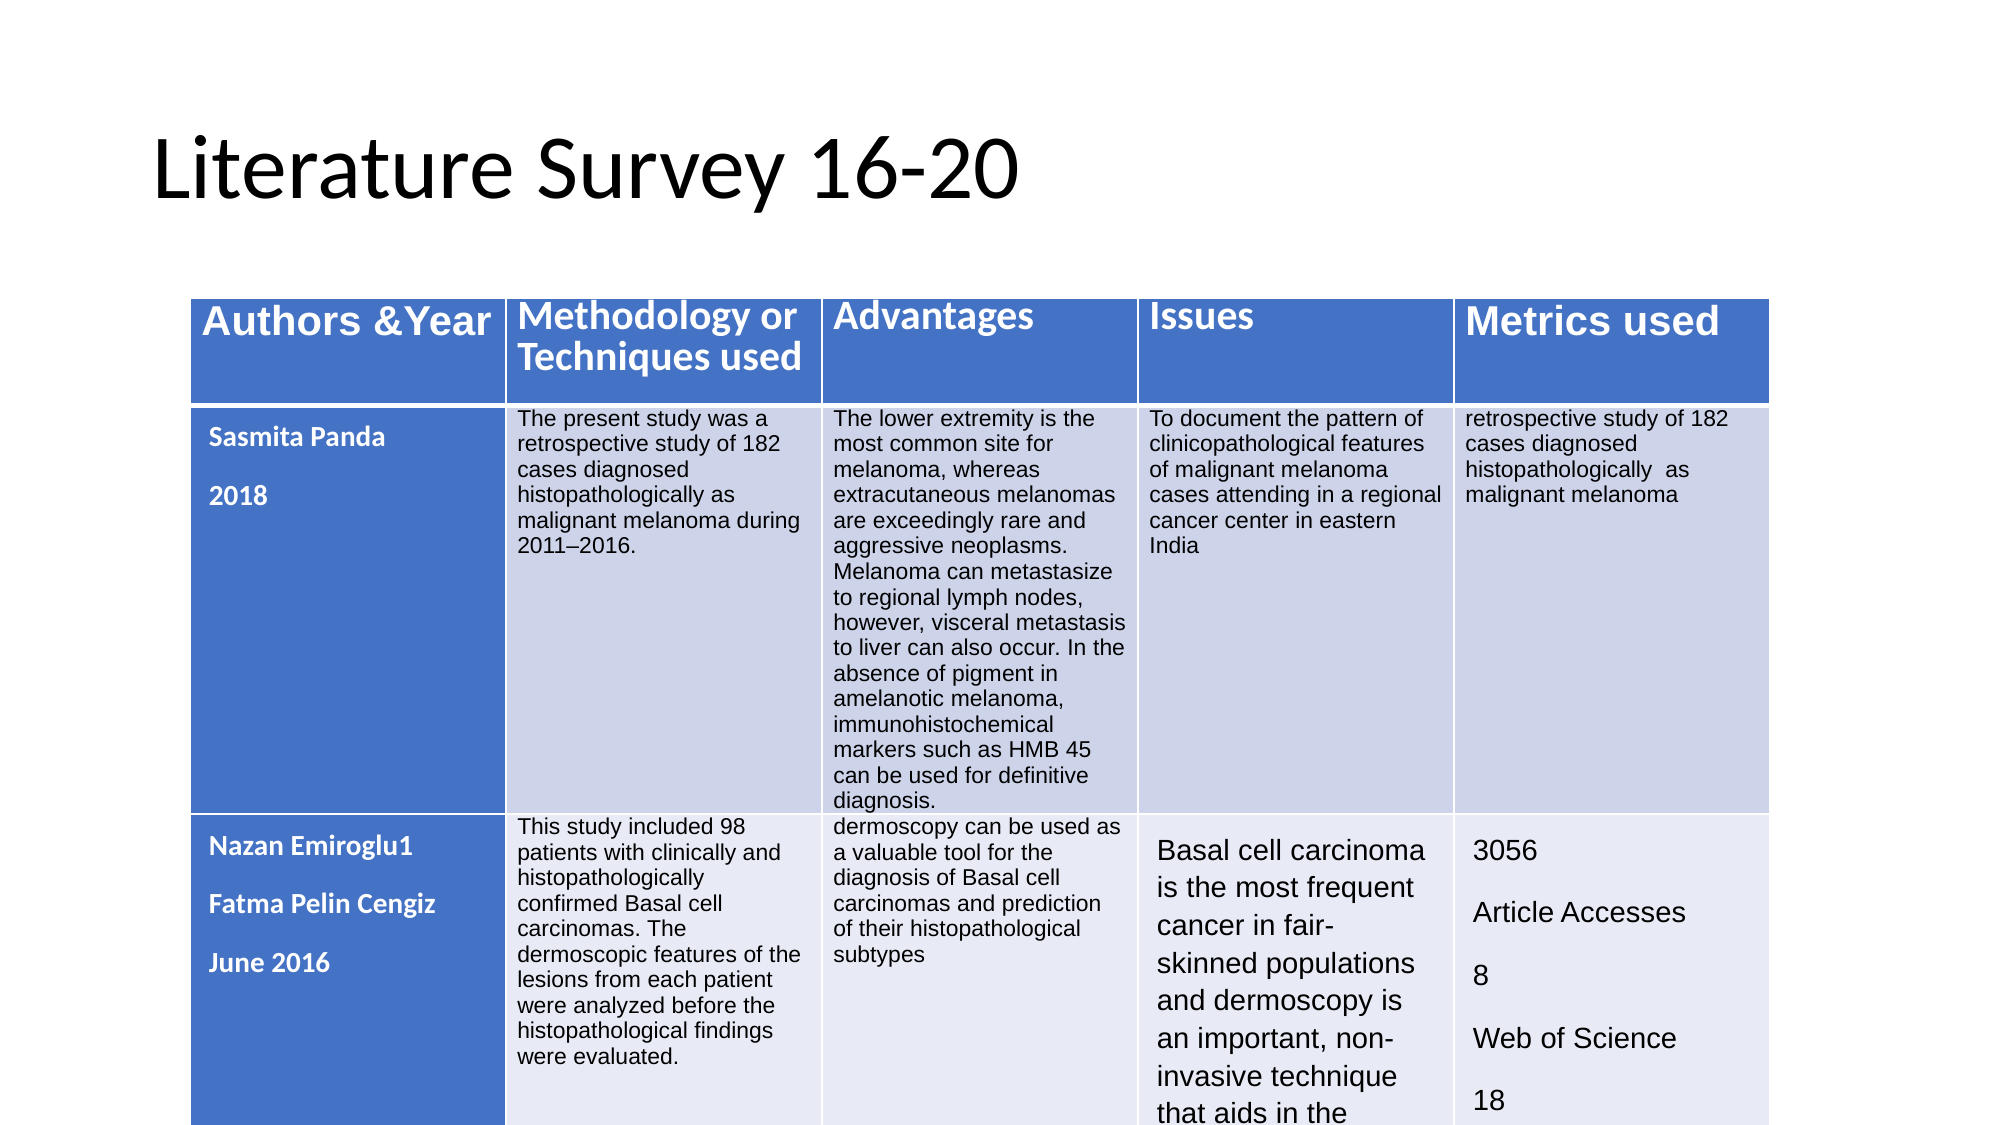

# Literature Survey 16-20
| Authors &Year | Methodology or Techniques used | Advantages | Issues | Metrics used |
| --- | --- | --- | --- | --- |
| Sasmita Panda 2018 | The present study was a retrospective study of 182 cases diagnosed histopathologically as malignant melanoma during 2011–2016. | The lower extremity is the most common site for melanoma, whereas extracutaneous melanomas are exceedingly rare and aggressive neoplasms. Melanoma can metastasize to regional lymph nodes, however, visceral metastasis to liver can also occur. In the absence of pigment in amelanotic melanoma, immunohistochemical markers such as HMB 45 can be used for definitive diagnosis. | To document the pattern of clinicopathological features of malignant melanoma cases attending in a regional cancer center in eastern India | retrospective study of 182 cases diagnosed histopathologically as malignant melanoma |
| Nazan Emiroglu1 Fatma Pelin Cengiz June 2016 | This study included 98 patients with clinically and histopathologically confirmed Basal cell carcinomas. The dermoscopic features of the lesions from each patient were analyzed before the histopathological findings were evaluated. | dermoscopy can be used as a valuable tool for the diagnosis of Basal cell carcinomas and prediction of their histopathological subtypes | Basal cell carcinoma is the most frequent cancer in fair-skinned populations and dermoscopy is an important, non-invasive technique that aids in the diagnosis of Basal cell carcinoma. evaluate the relationship between histopathological subtypes and dermoscopic features of Basal cell carcinoma. | 3056 Article Accesses 8 Web of Science 18 CrossRef |
| Aimilios Lallas, MD 2017 | Dermoscopic images of histopathologically confirmed BCCs were retrospectively evaluated for the presence of predefined criteria. Univariate and adjusted odds ratios were calculated. Discriminant functions were used to plot receiver operating characteristic curves. | Dermoscopy is reliable in differentiating sBCC from other BCC subtypes | We sought to assess the diagnostic accuracy of dermoscopic criteria for differentiating superficial BCC (sBCC) from other BCC subtypes | Citations Citation Indexes: 77 Captures Exports-Saves: 3 Readers: 66 |
| Emina Kasumagic-Halilovic 2019 | Total number of 422 patients clinically diagnosed with basal cell carcinoma were included in the study.Data on age, gender, skin type, personal and family history, duration of disease, localization of lesions, clinical type of lesions, and recurrence rate were collected and analyzed. The data were statistically evaluated | The factors related to the development of BCC were older age and exposure to ultraviolet rays both in recreational and in occupational form. The prevention of BCC is based on the knowledge of risk factors, early diagnosis and treatment, particularly in susceptible populations | The aim of our study was to analyze the recent clinical trends of basal cell carcinoma by reviewing a single institution’s experience | Total number of 422 patients clinically diagnosed with basal cell carcinoma were included in the study |
| Daniel J Kadouch 2016 | This is a prospective non-inferiority multi-center RCT designed to compare the "OSS concept using RCM" to current standards of care in diagnosing and treating clinically suspected BCC | This RCT is the first to examine an OSS concept using RCM for diagnosing and treating clinically suspected BCC lesions Results of this research are expected to have applications in evidence-based practice for the increasing number of patients suffering from BCC and possibly lead to a more efficient disease management strategy | The aim of this research is to assess the efficacy and safety of a one-stop-shop (OSS) concept, using real-time in vivo reflectance confocal microscopy (RCM) (Vivascope 1500; Lucid Technologies, Henrietta, NY, USA) as a diagnostic tool, prior to surgical management of new primary BCCs. | carcinoma, basal cell; diagnostic services; microscopy, confocal; sensitivity and specificity; surgical procedures, operative |